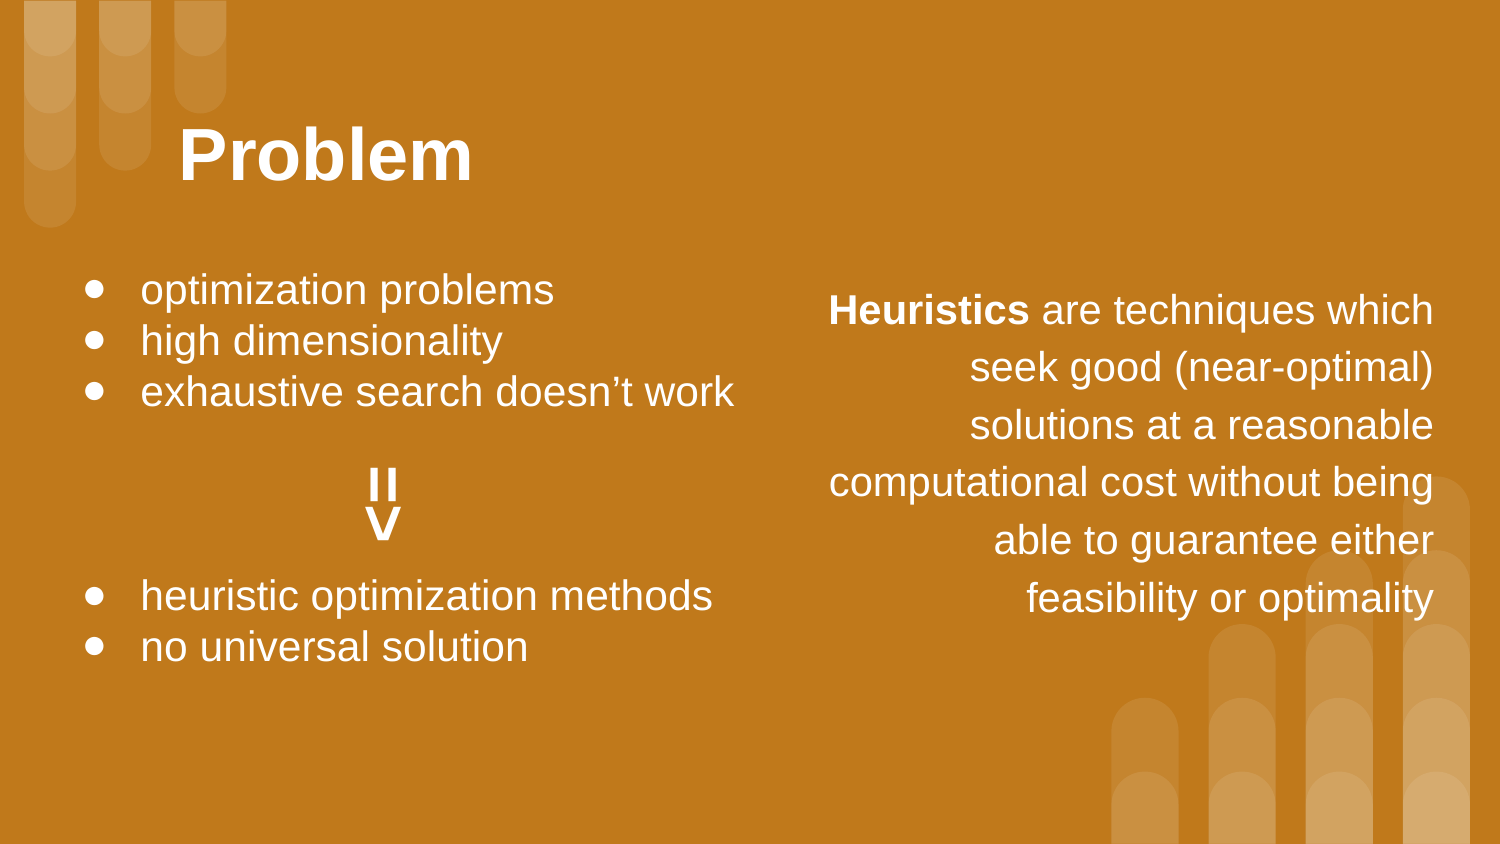

Problem
Heuristics are techniques which seek good (near-optimal) solutions at a reasonable computational cost without being able to guarantee either feasibility or optimality
# optimization problems
high dimensionality
exhaustive search doesn’t work

heuristic optimization methods
no universal solution
=>